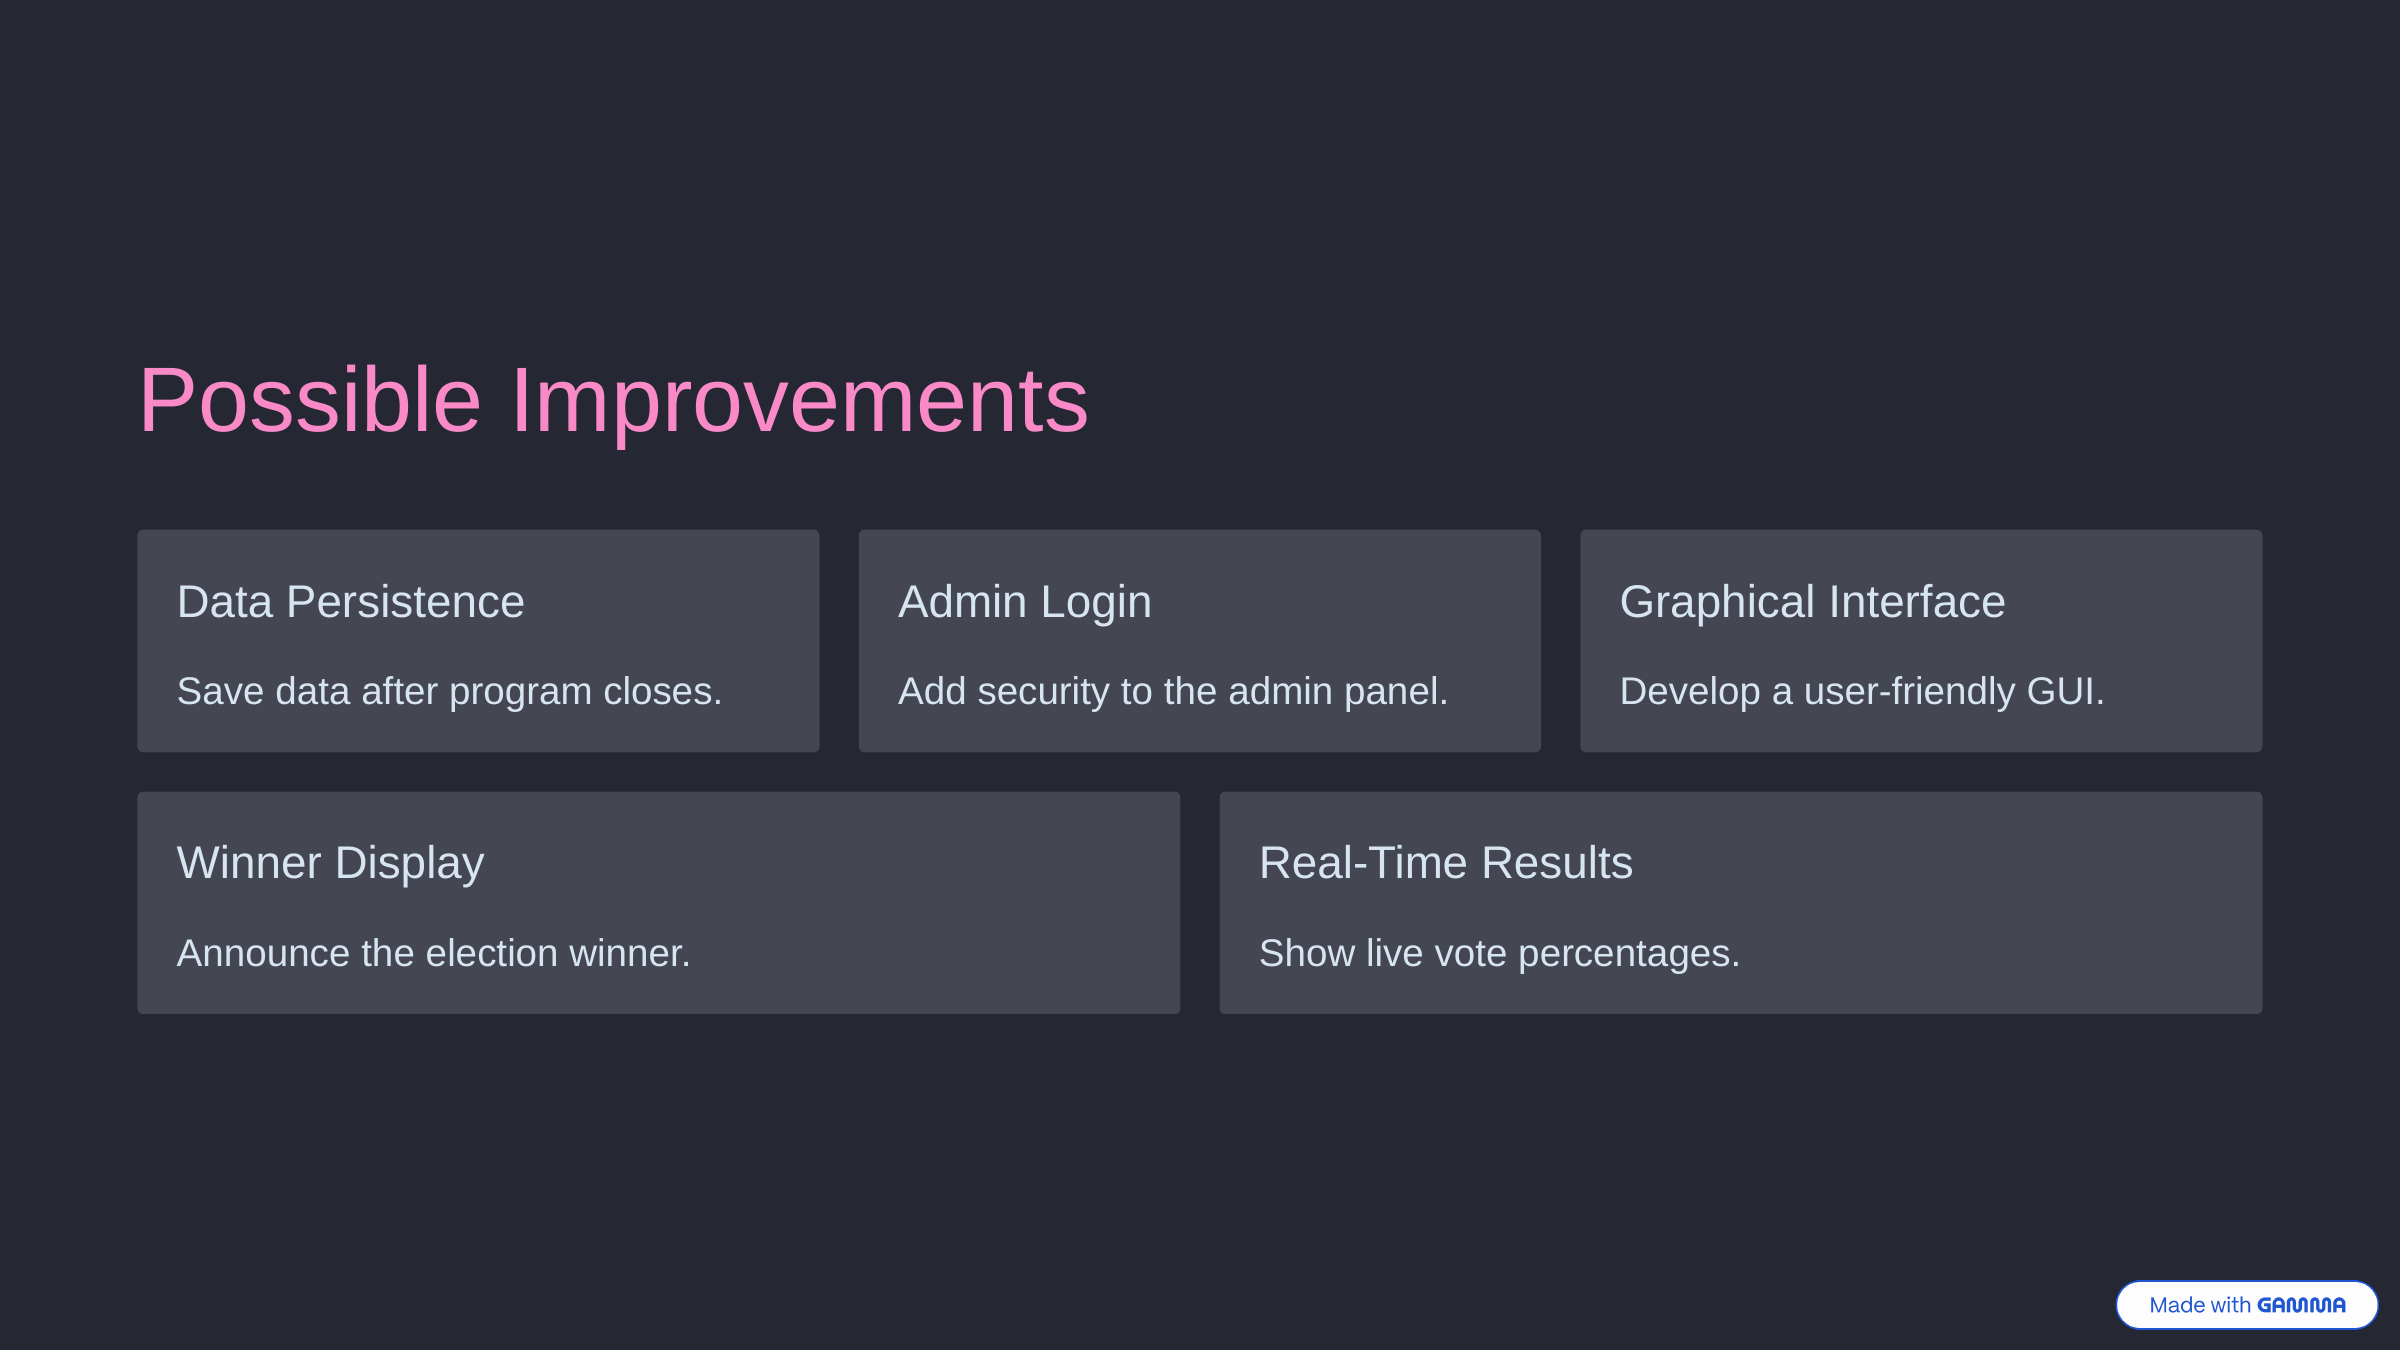

Possible Improvements

Data Persistence
Admin Login
Graphical Interface
Save data after program closes.
Add security to the admin panel.
Develop a user-friendly GUI.

Winner Display
Real-Time Results
Announce the election winner.
Show live vote percentages.